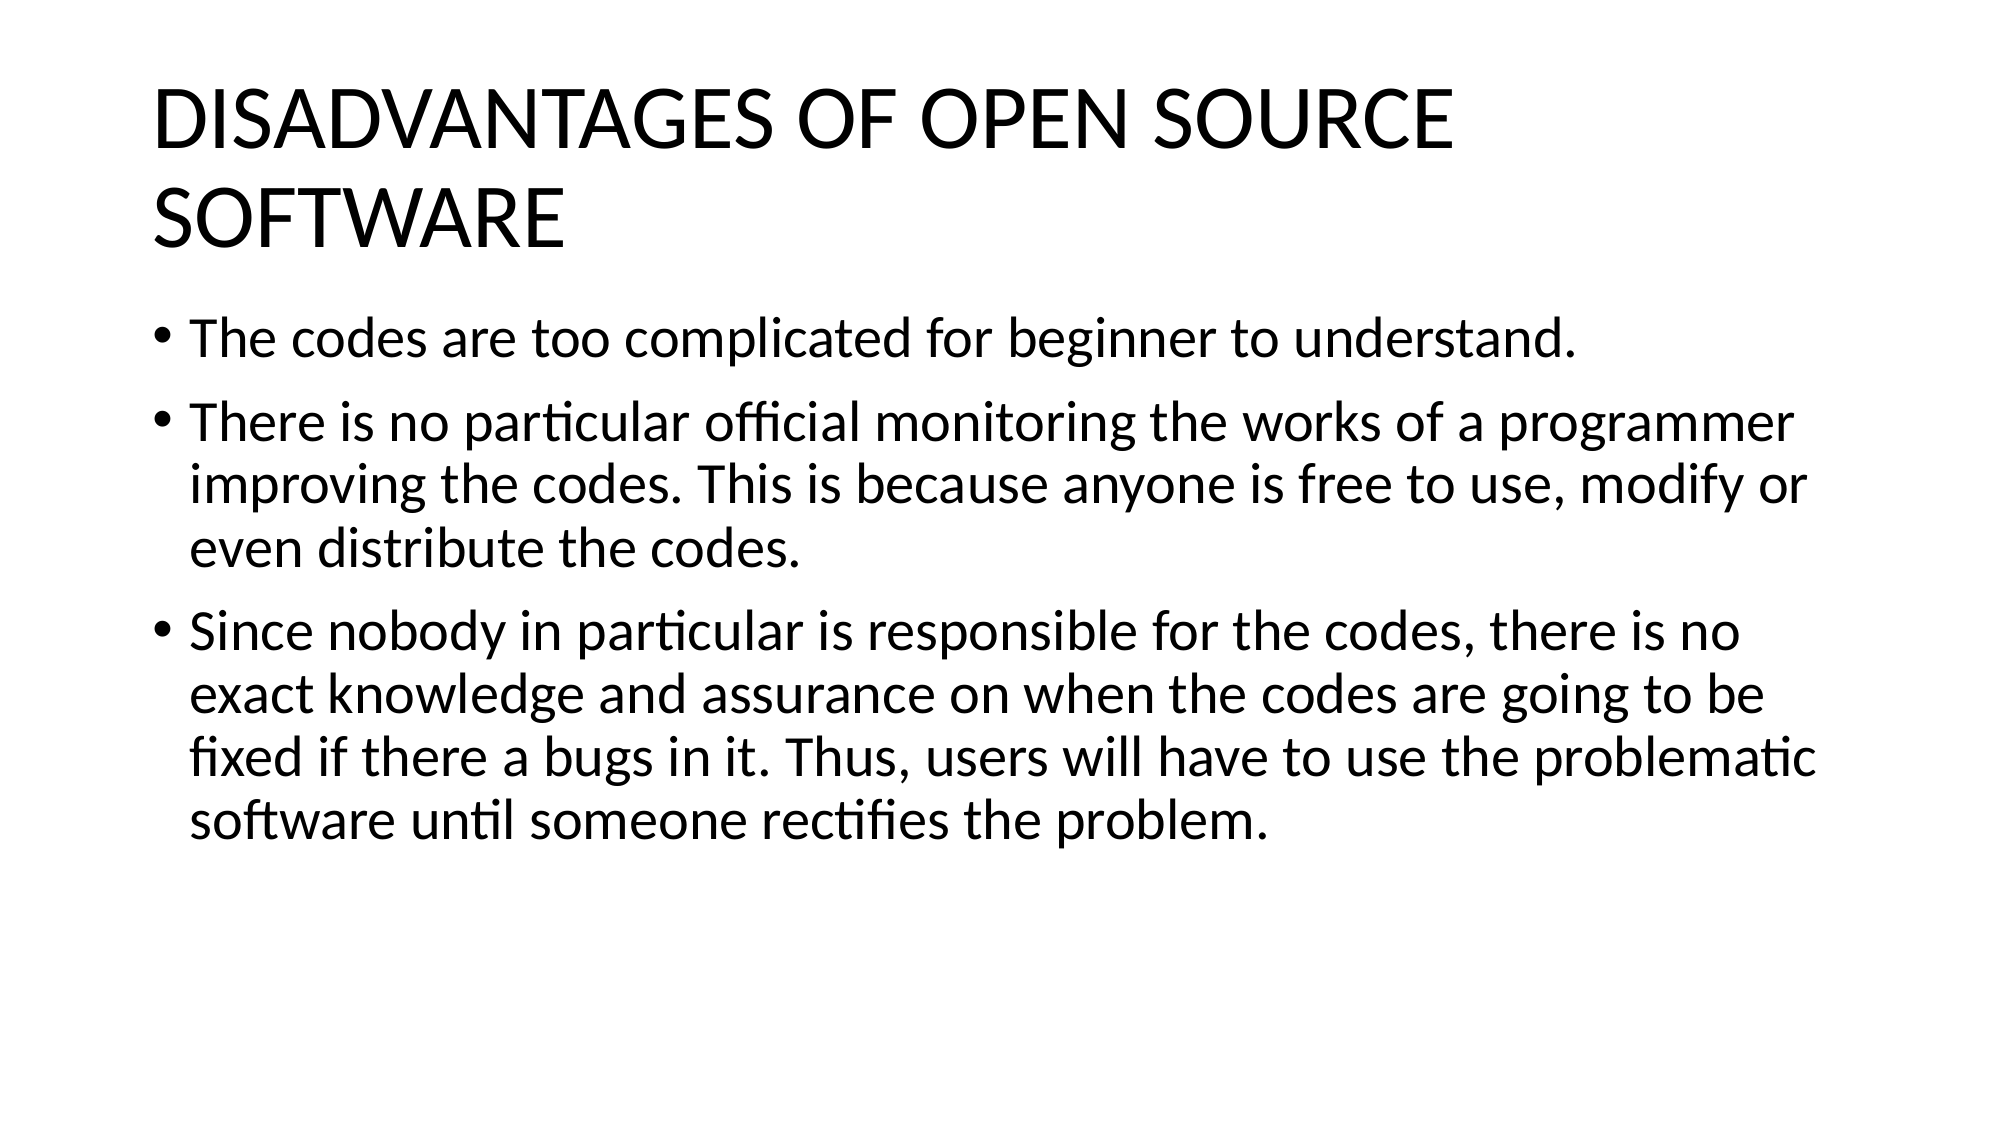

# DISADVANTAGES OF OPEN SOURCE SOFTWARE
The codes are too complicated for beginner to understand.
There is no particular official monitoring the works of a programmer improving the codes. This is because anyone is free to use, modify or even distribute the codes.
Since nobody in particular is responsible for the codes, there is no exact knowledge and assurance on when the codes are going to be fixed if there a bugs in it. Thus, users will have to use the problematic software until someone rectifies the problem.